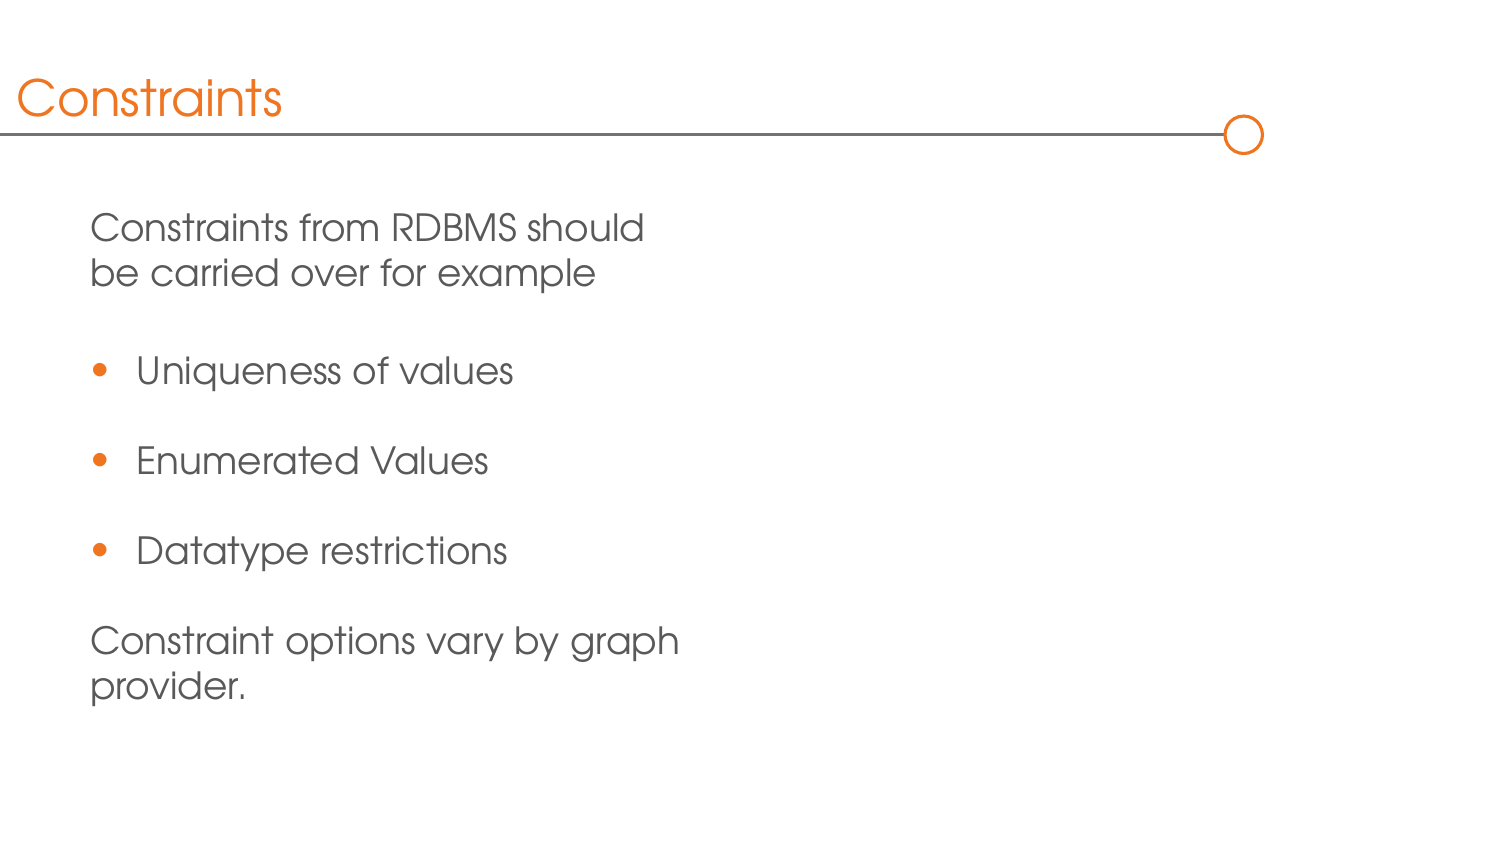

Constraints
Constraints from RDBMS should be carried over for example

Uniqueness of values

Enumerated Values

Datatype restrictions

Constraint options vary by graph provider.